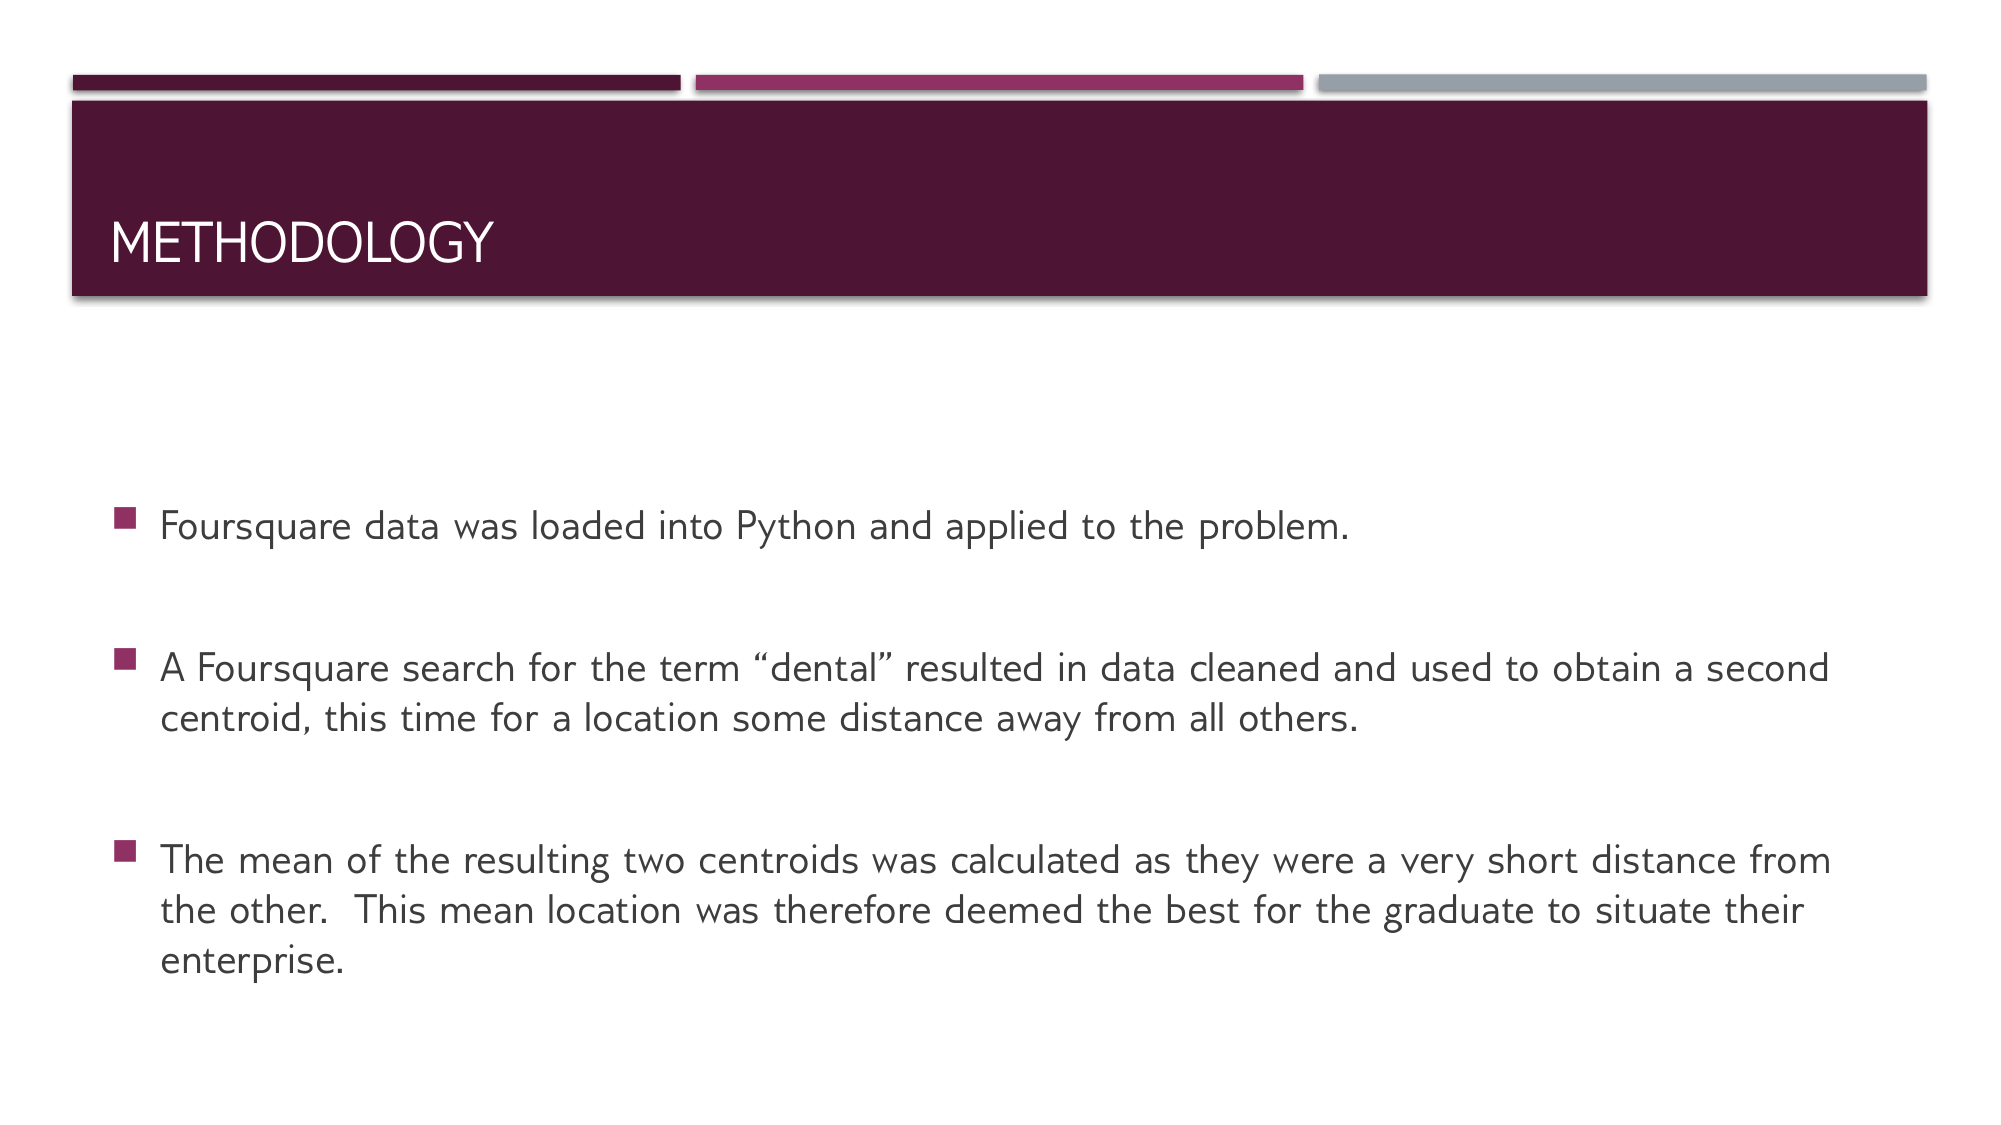

# METHODOLOGY
Foursquare data was loaded into Python and applied to the problem.

A Foursquare search for the term “dental” resulted in data cleaned and used to obtain a second centroid, this time for a location some distance away from all others.

The mean of the resulting two centroids was calculated as they were a very short distance from the other.  This mean location was therefore deemed the best for the graduate to situate their enterprise.